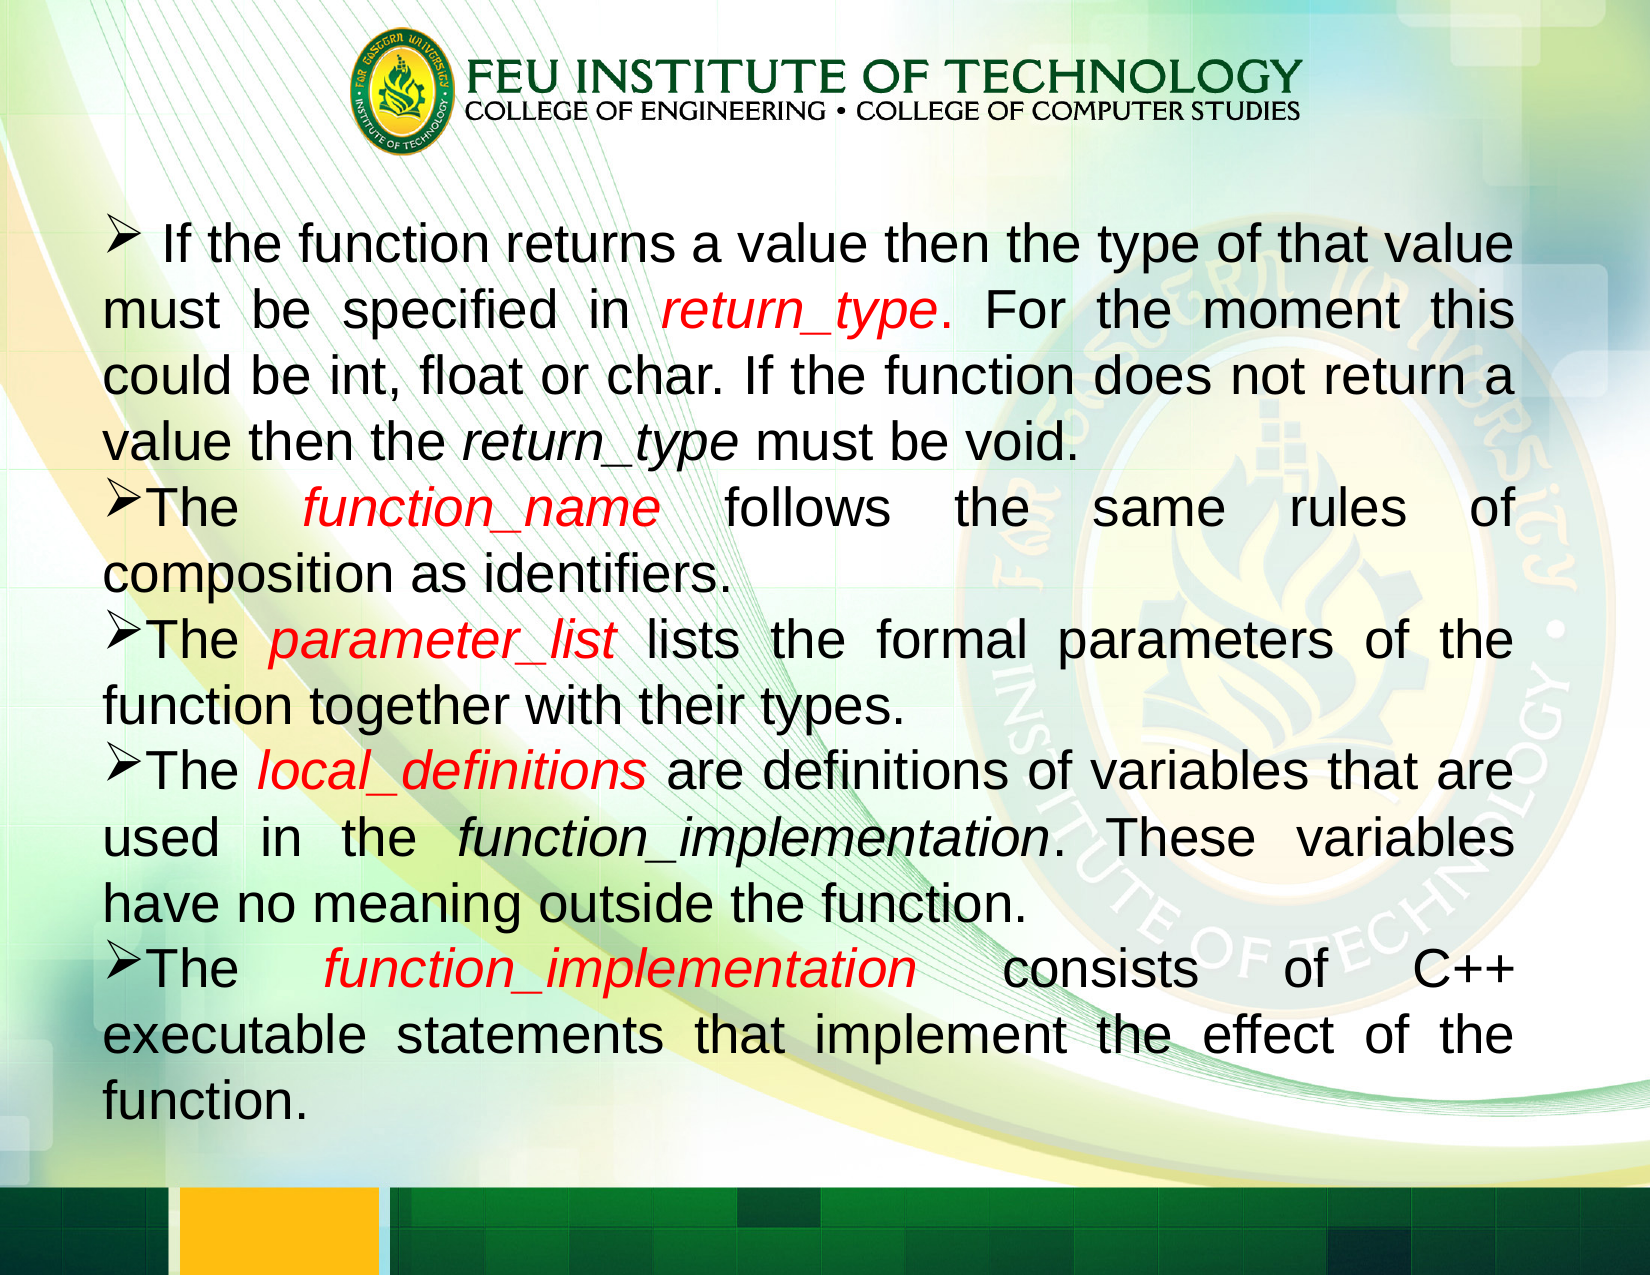

If the function returns a value then the type of that value must be specified in return_type. For the moment this could be int, float or char. If the function does not return a value then the return_type must be void.
The function_name follows the same rules of composition as identifiers.
The parameter_list lists the formal parameters of the function together with their types.
The local_definitions are definitions of variables that are used in the function_implementation. These variables have no meaning outside the function.
The function_implementation consists of C++ executable statements that implement the effect of the function.